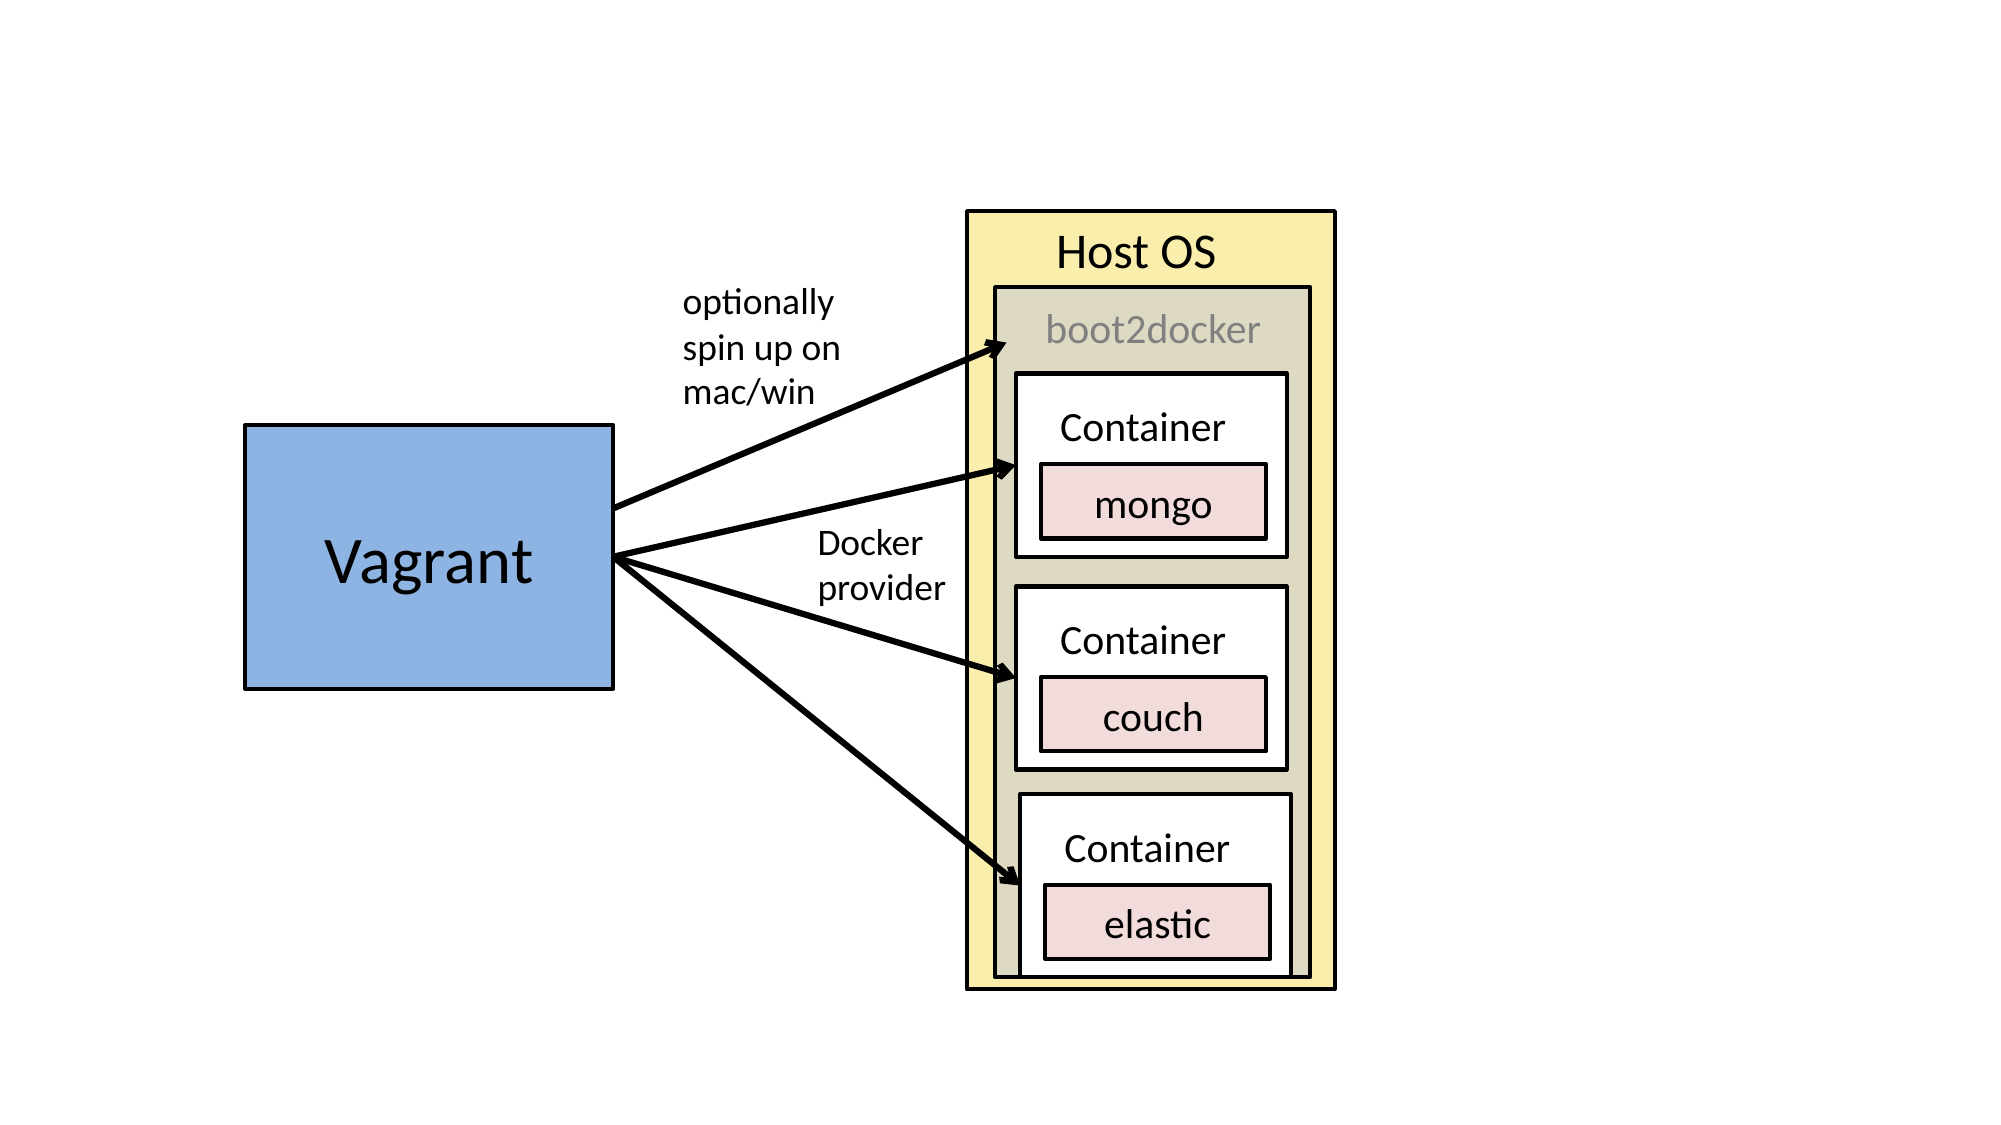

Host OS
optionally spin up on mac/win

boot2docker

Container
Vagrant
mongo
Docker provider

Container
couch

Container
elastic